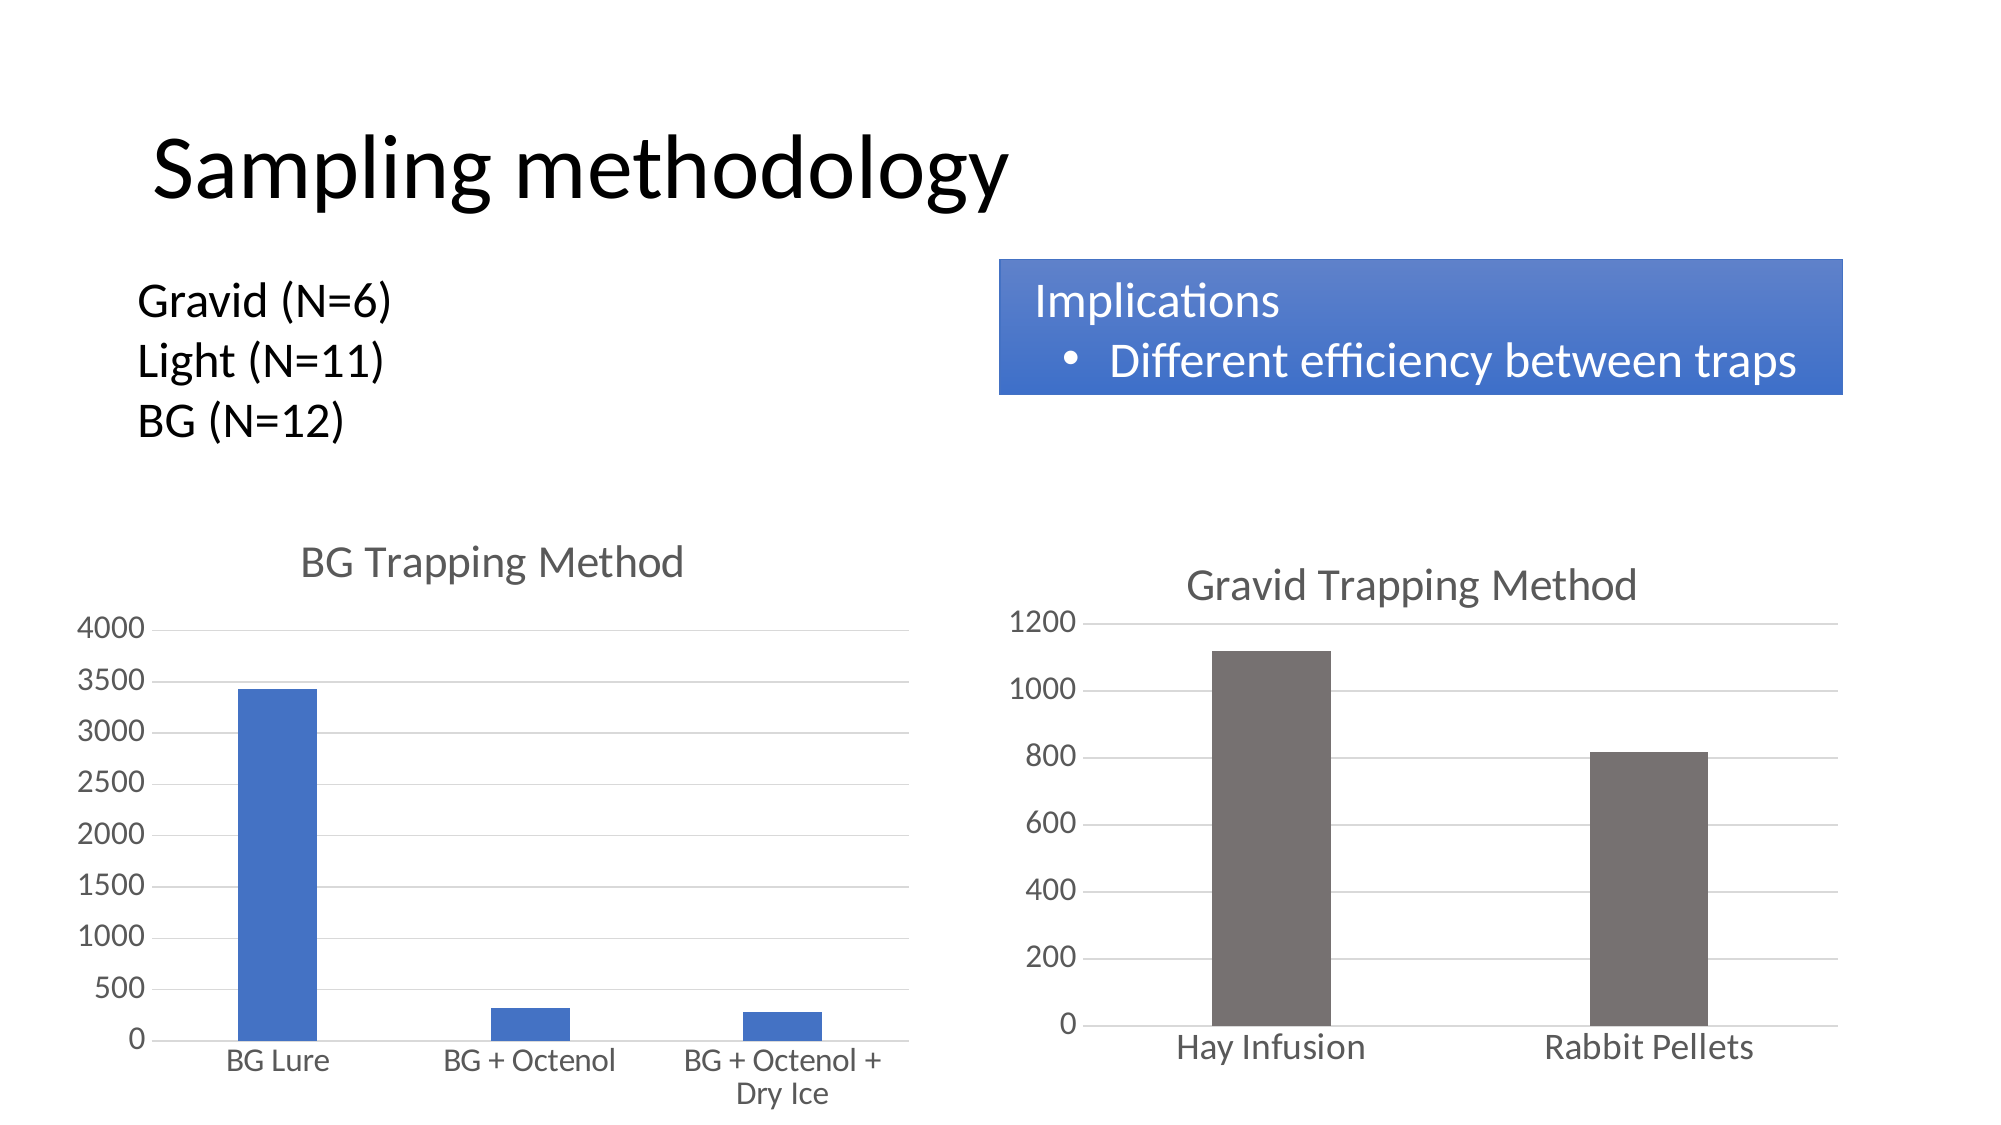

# Sampling methodology
Gravid (N=6)
Light (N=11)
BG (N=12)
Implications
Different efficiency between traps

### Chart: BG Trapping Method

| Category |  |
|---|---|
| BG Lure | 3430.0 |
| BG + Octenol | 322.0 |
| BG + Octenol + Dry Ice | 282.0 |

### Chart: Gravid Trapping Method

| Category |  |
|---|---|
| Hay Infusion | 1120.0 |
| Rabbit Pellets | 819.0 |